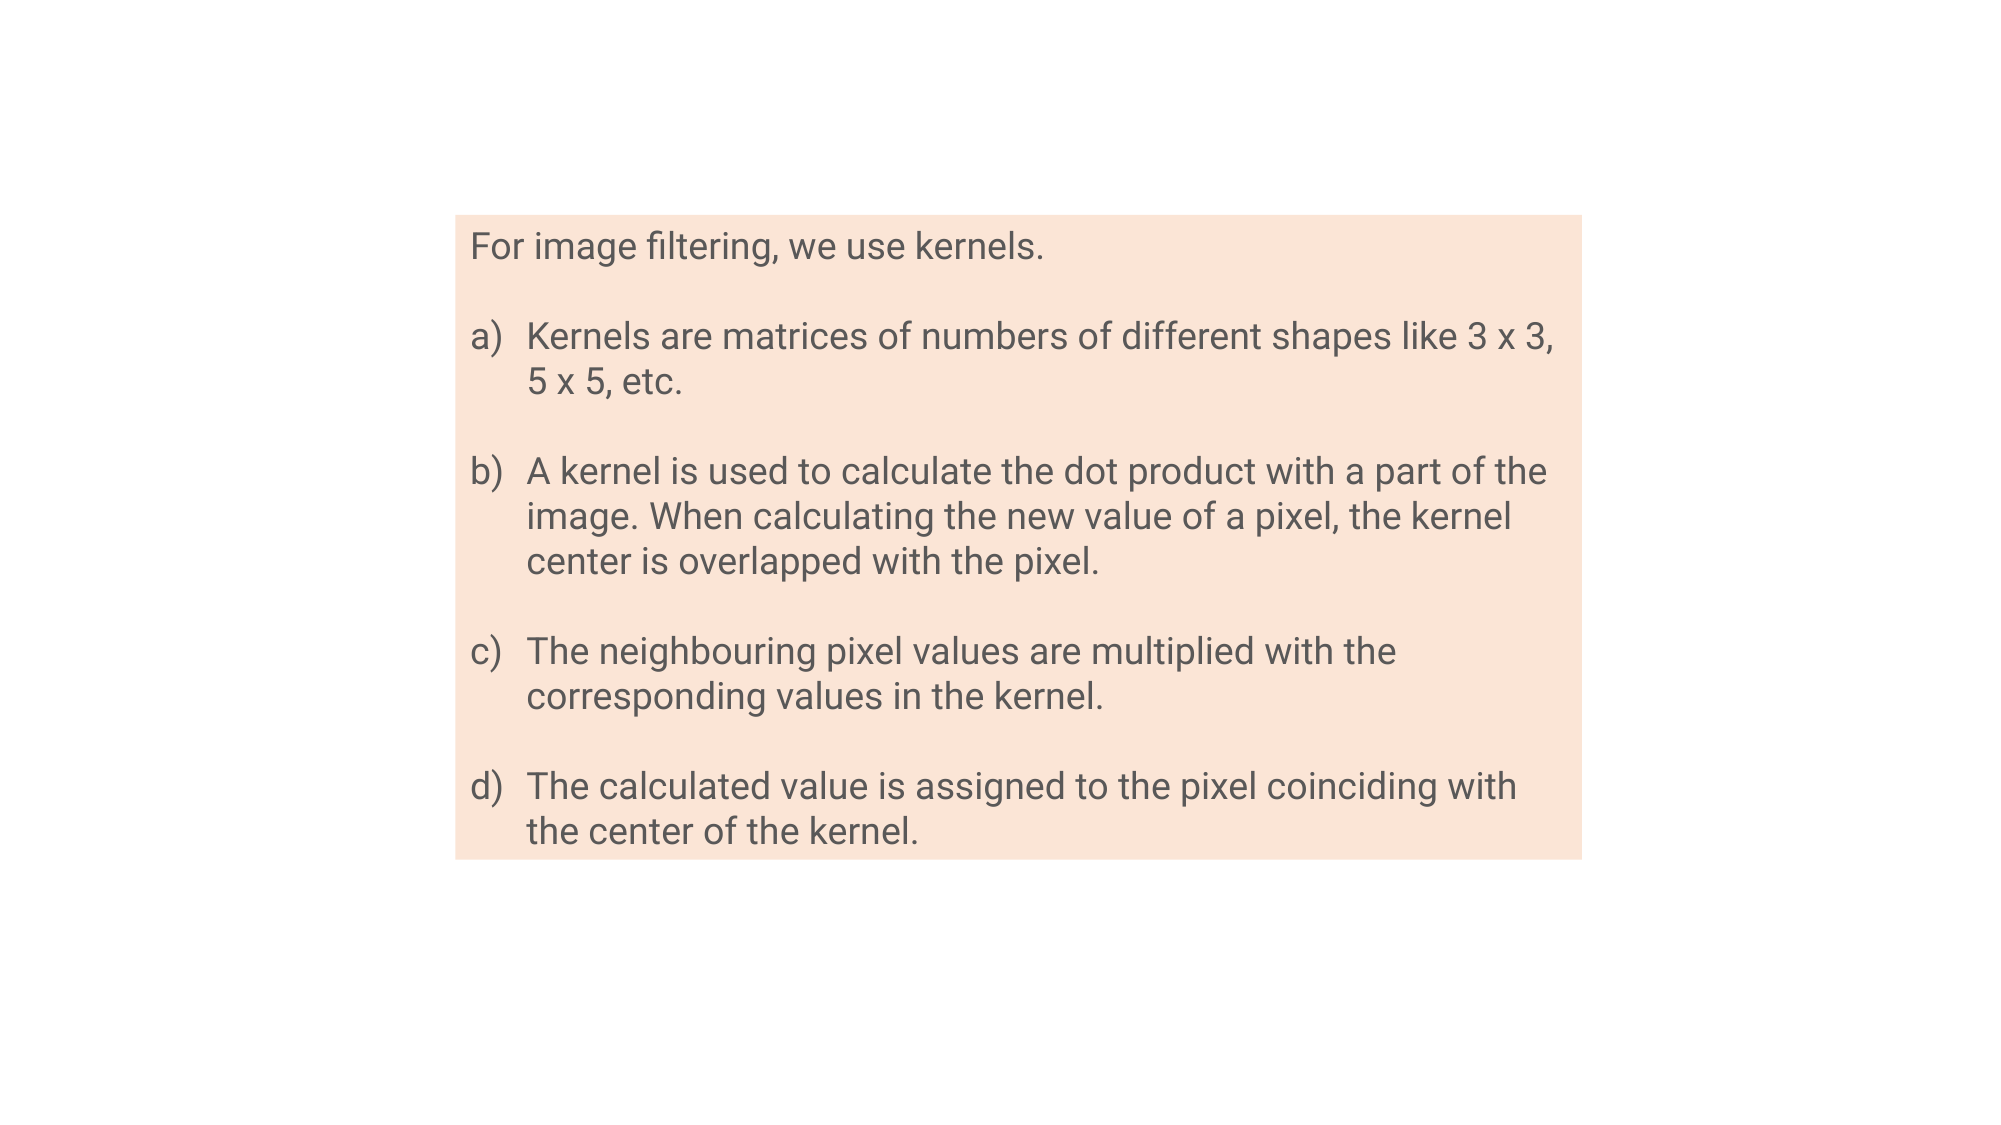

For image filtering, we use kernels.

Kernels are matrices of numbers of different shapes like 3 x 3, 5 x 5, etc.

A kernel is used to calculate the dot product with a part of the image. When calculating the new value of a pixel, the kernel center is overlapped with the pixel.

The neighbouring pixel values are multiplied with the corresponding values in the kernel.

The calculated value is assigned to the pixel coinciding with the center of the kernel.